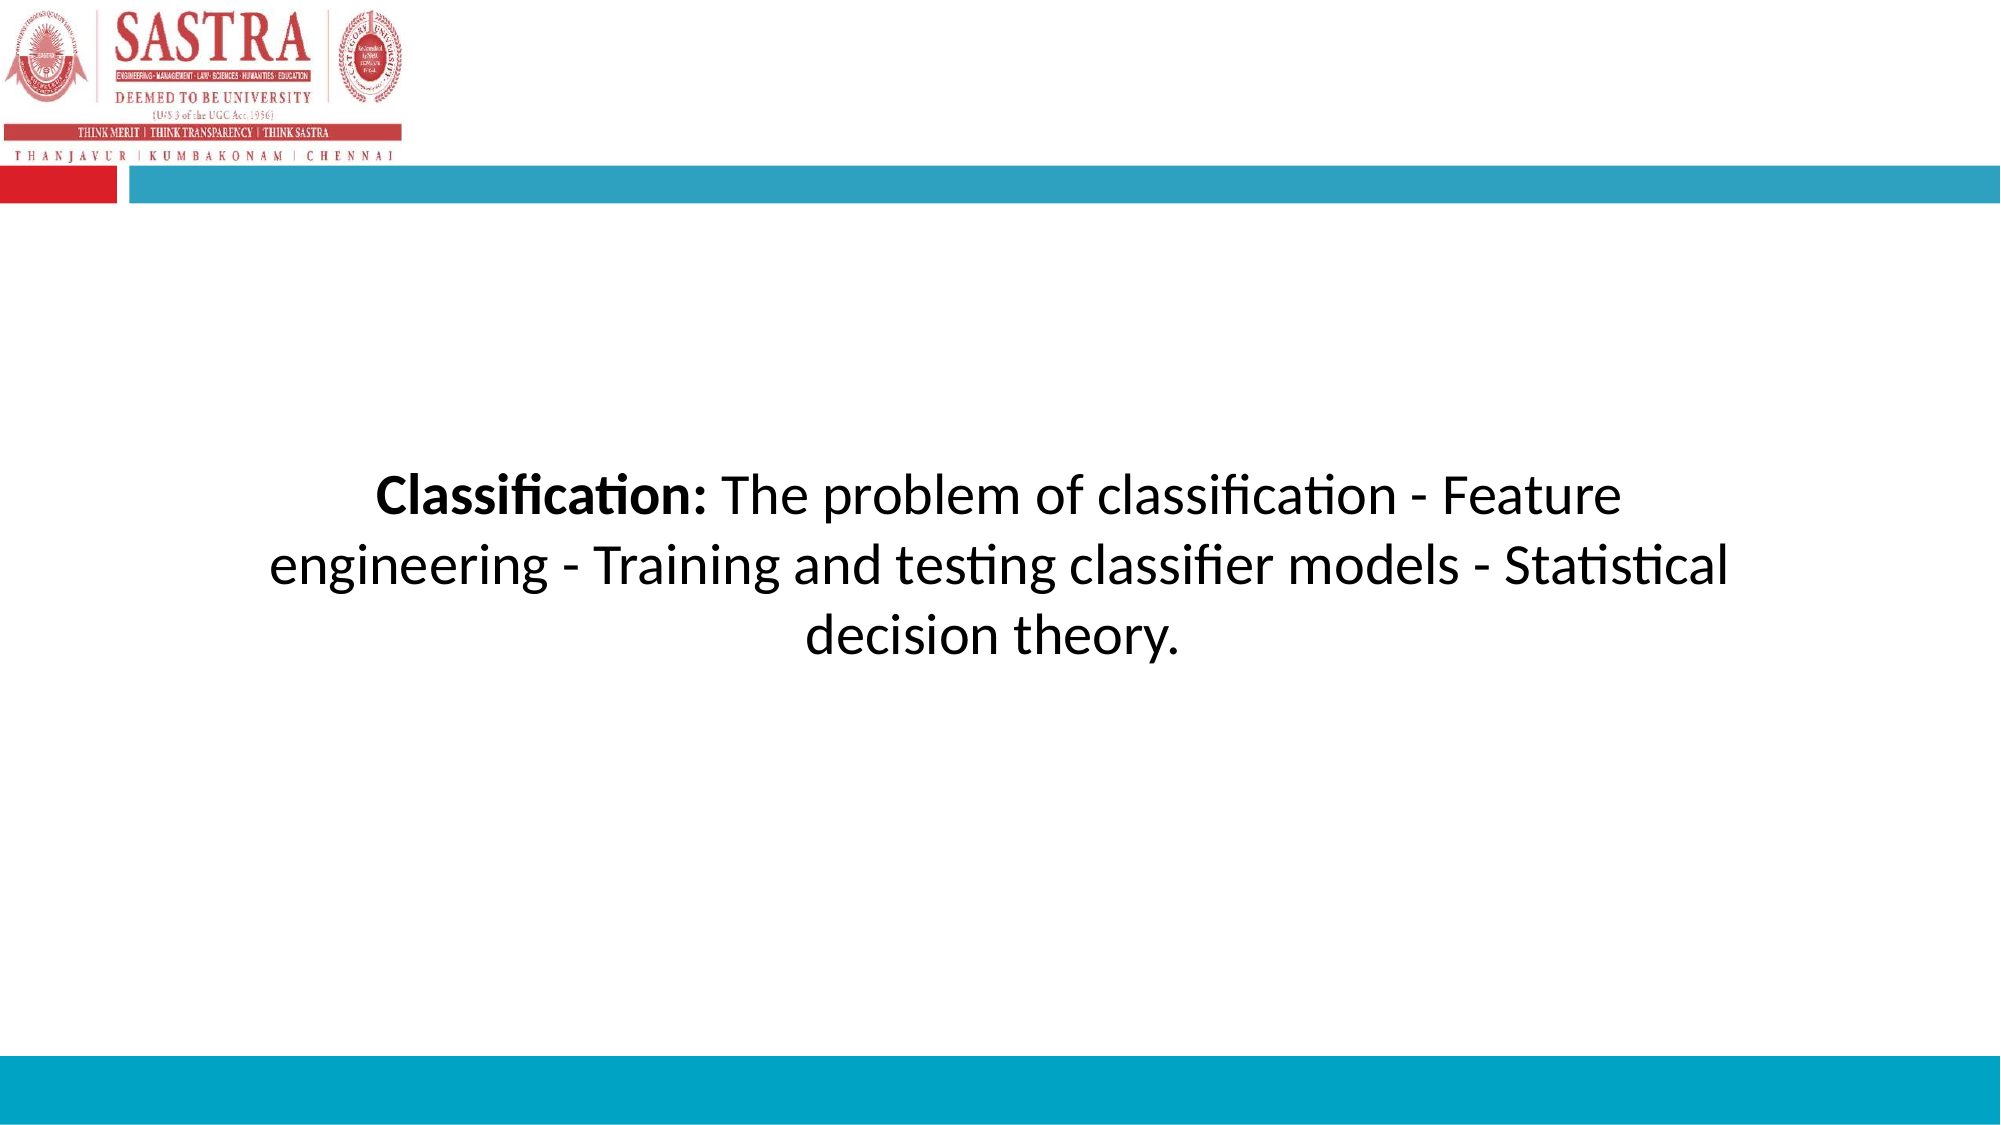

#

Classification: The problem of classification - Feature engineering - Training and testing classifier models - Statistical decision theory.